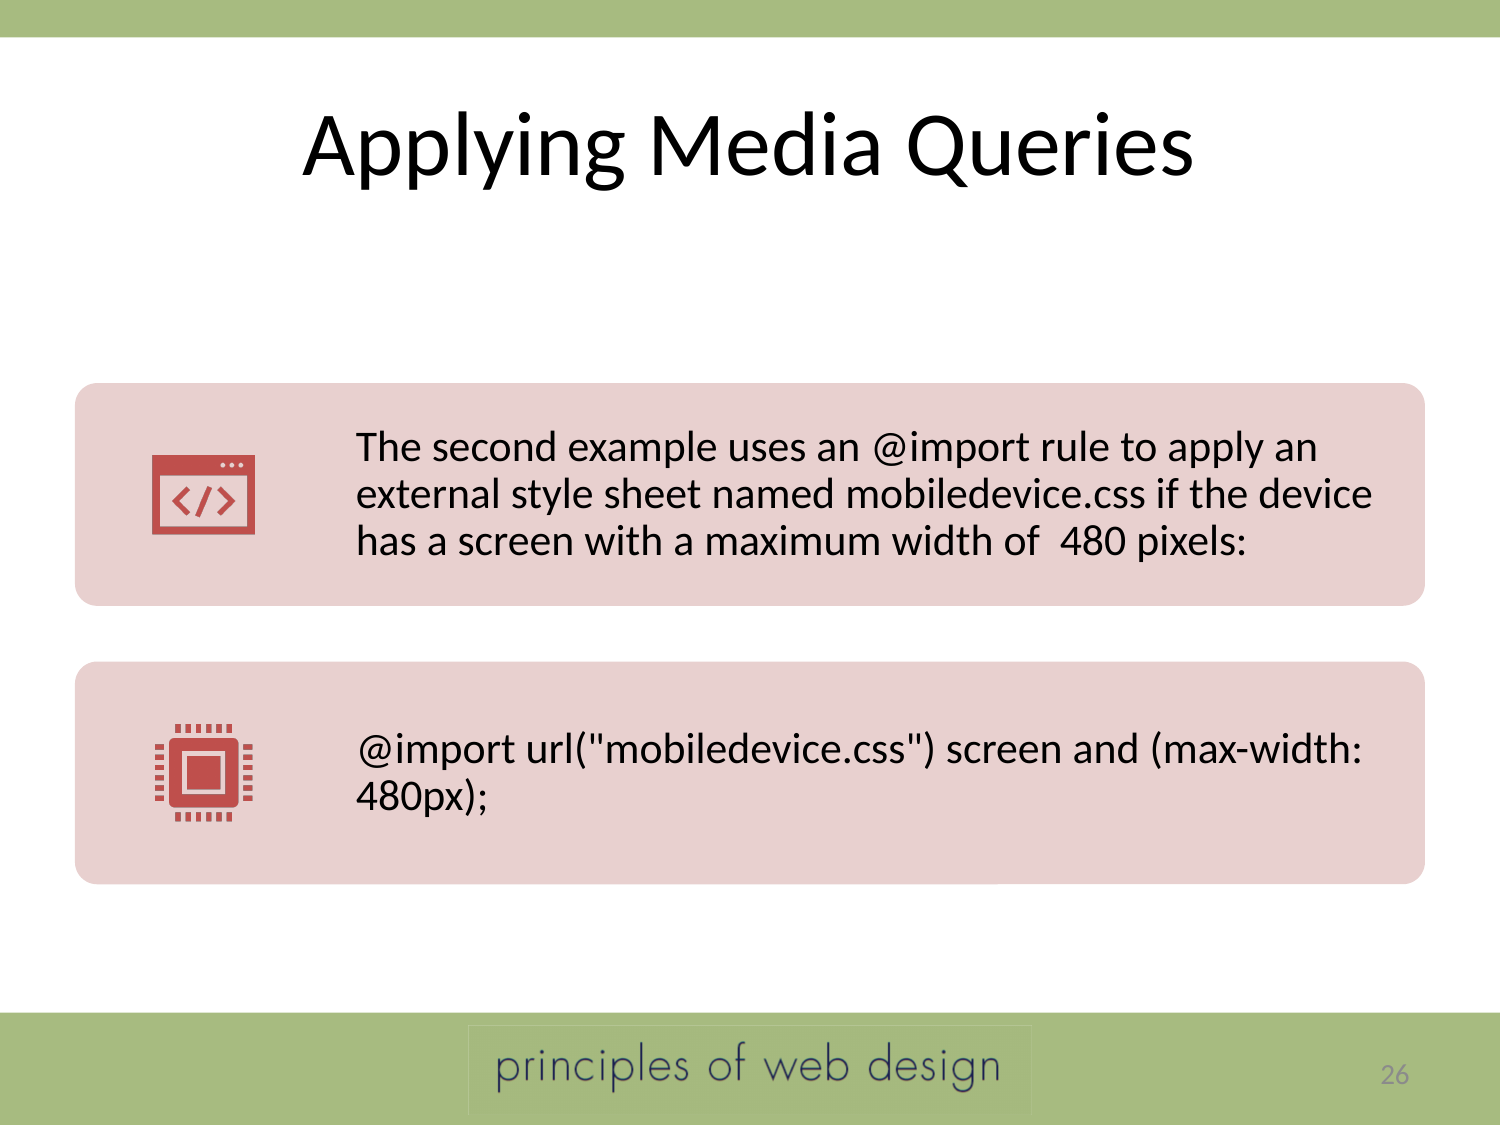

# Applying Media Queries
The second example uses an @import rule to apply an external style sheet named mobiledevice.css if the device has a screen with a maximum width of  480 pixels:
@import url("mobiledevice.css") screen and (max-width: 480px);
26